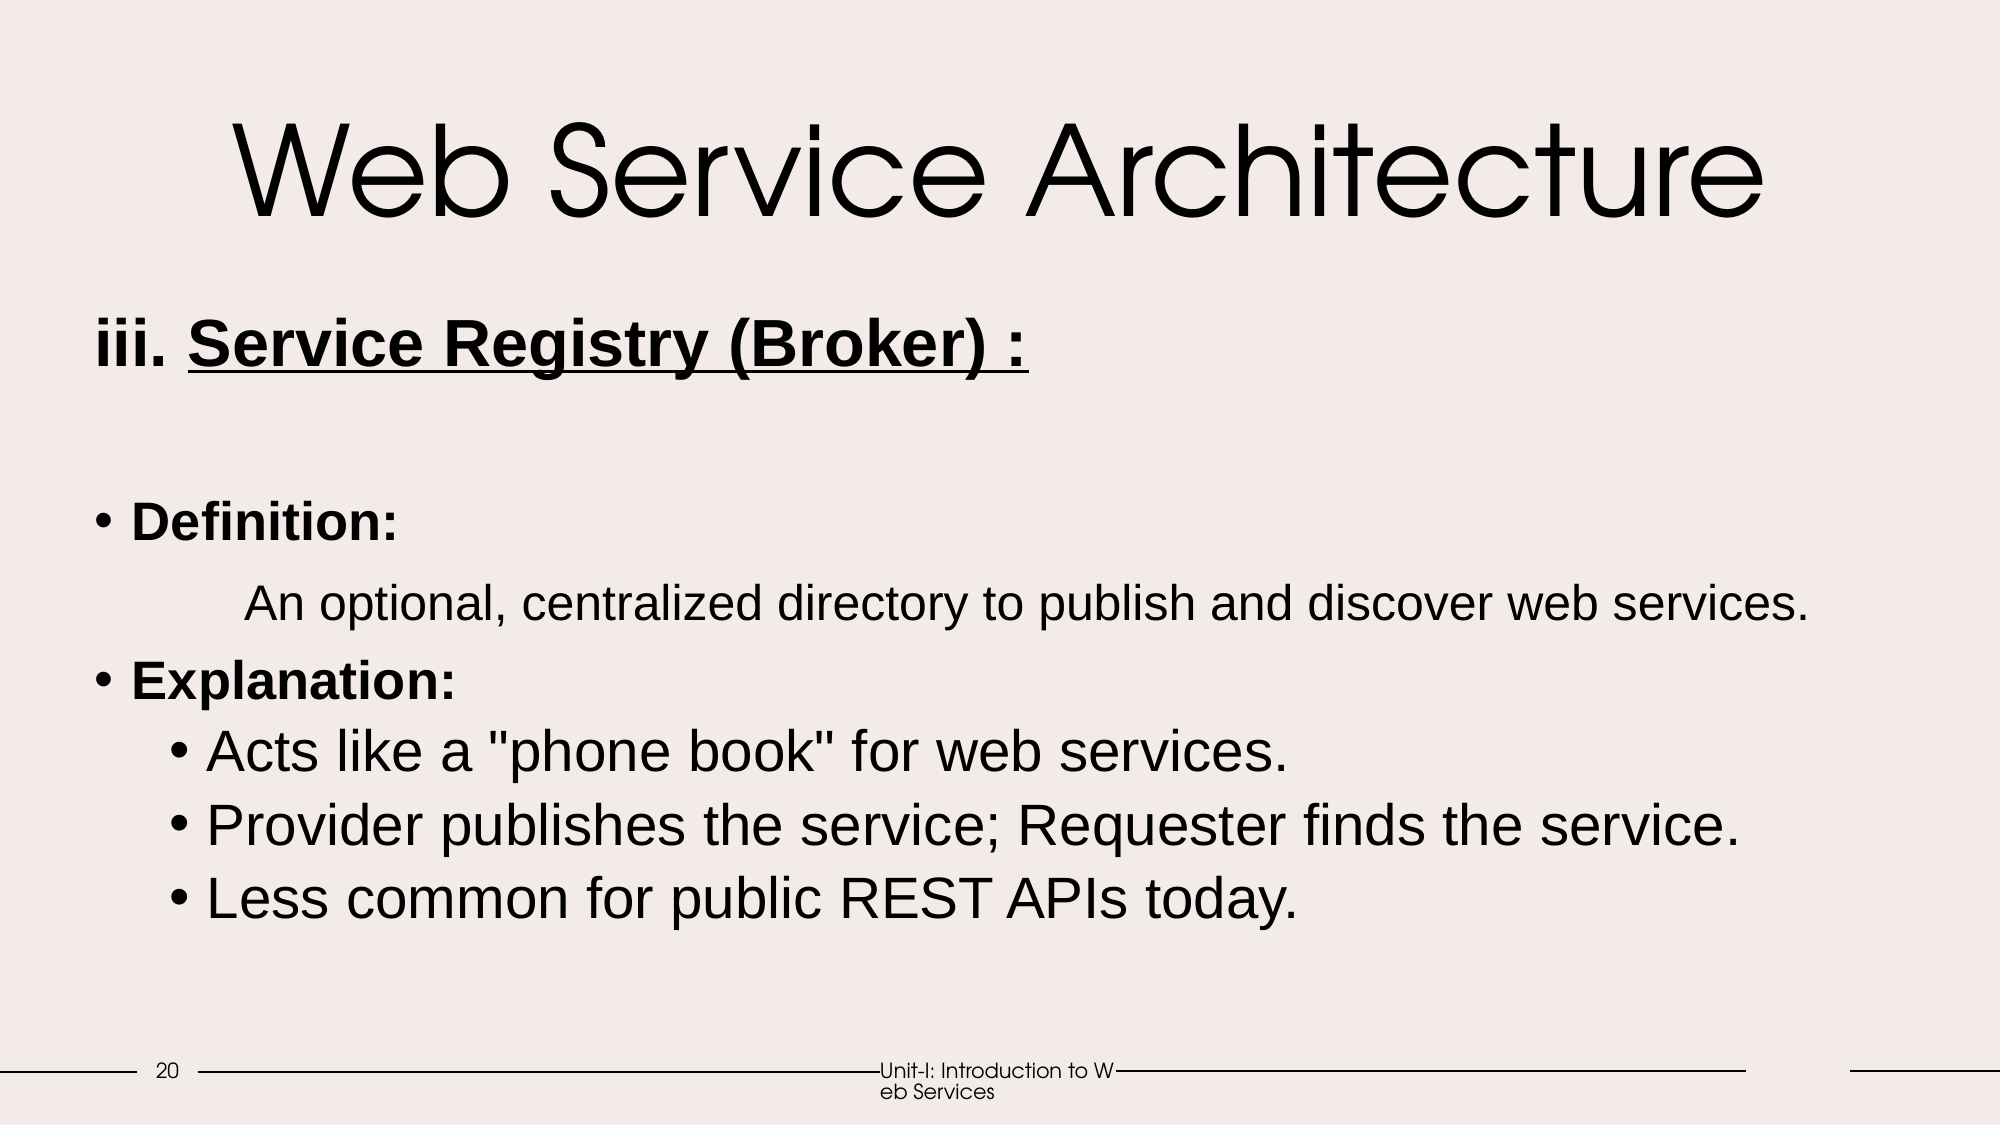

# Web Service Architecture
Service Registry (Broker) :

Definition:
	An optional, centralized directory to publish and discover web services.
Explanation:
Acts like a "phone book" for web services.
Provider publishes the service; Requester finds the service.
Less common for public REST APIs today.
20
Unit-I: Introduction to Web Services